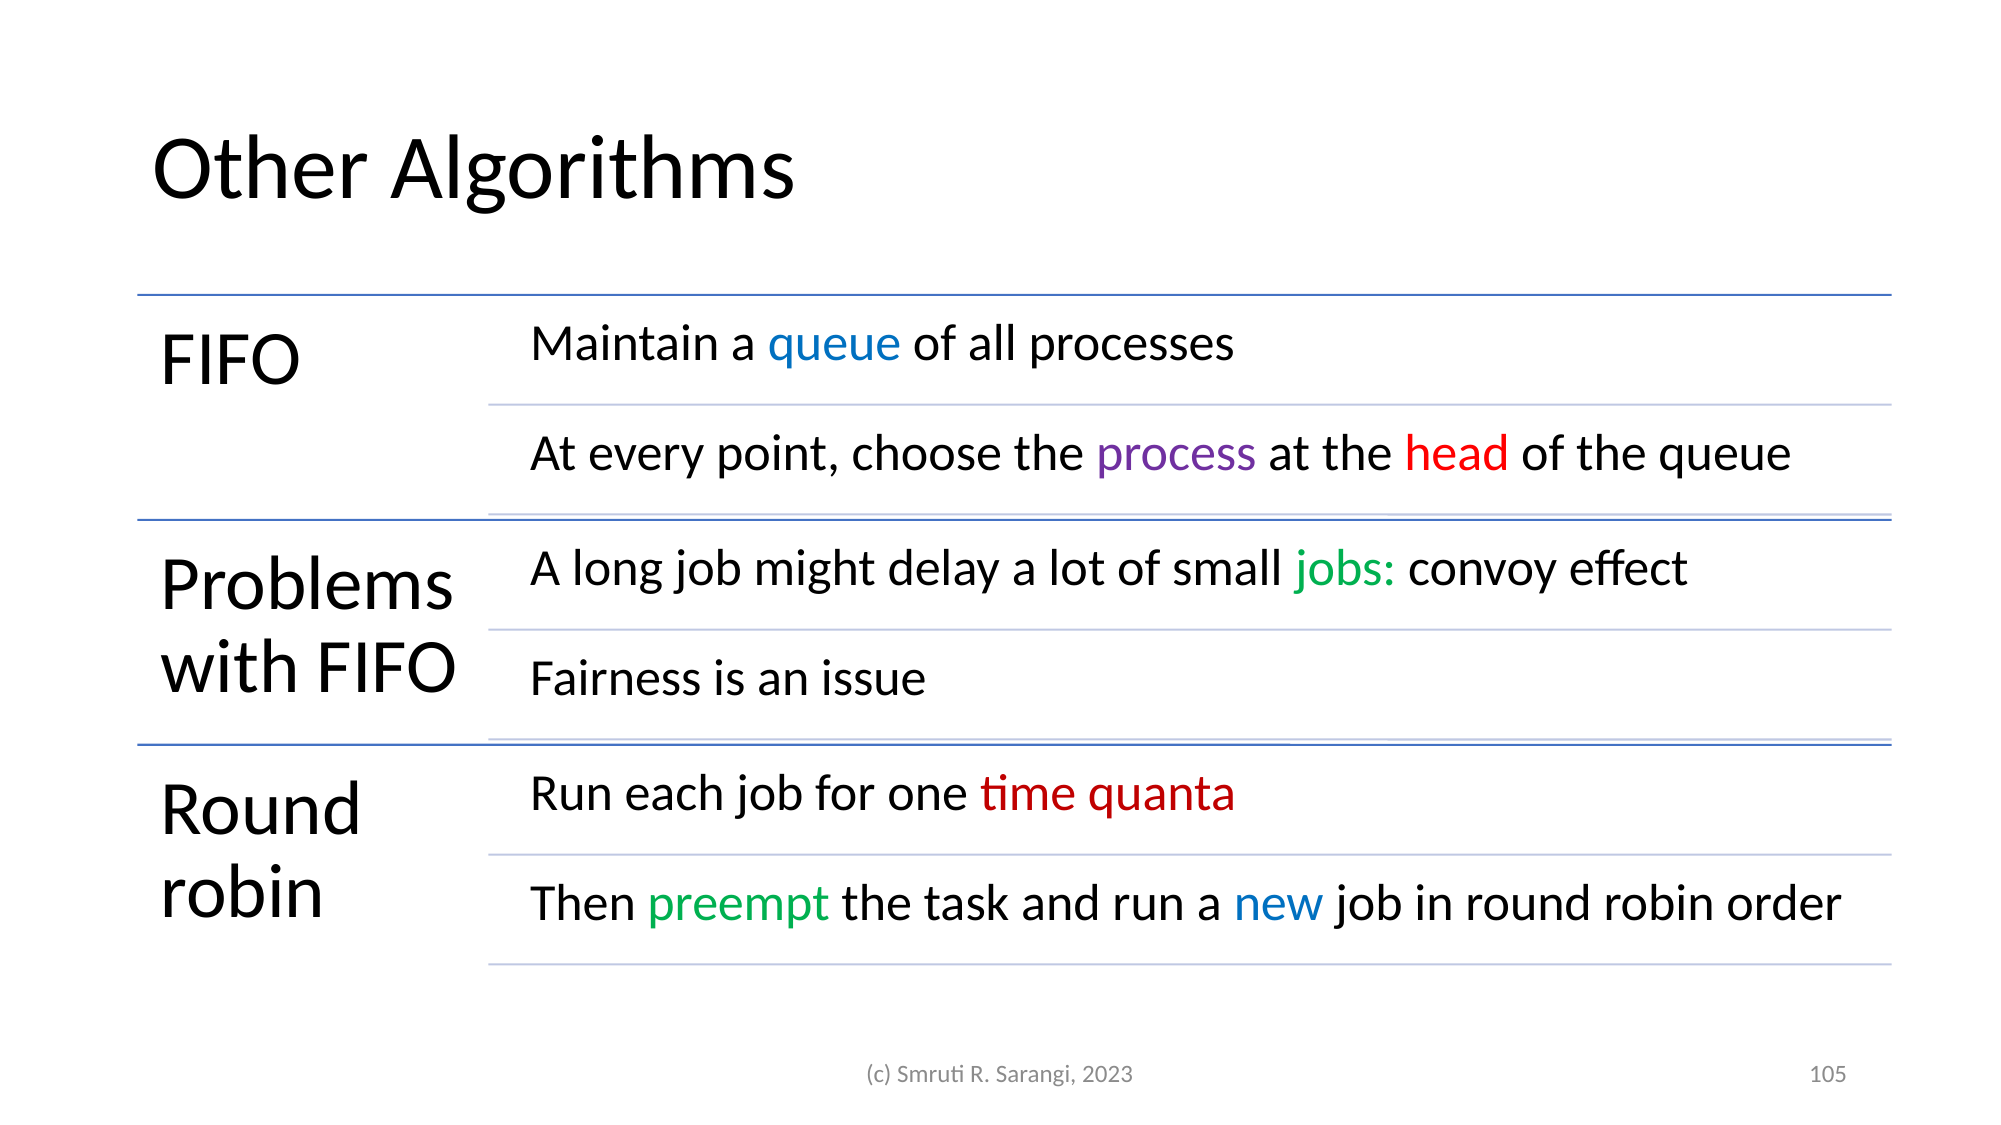

# Other Algorithms
FIFO
Maintain a queue of all processes
At every point, choose the process at the head of the queue
Problems with FIFO
A long job might delay a lot of small jobs: convoy effect
Fairness is an issue
Round robin
Run each job for one time quanta
Then preempt the task and run a new job in round robin order
(c) Smruti R. Sarangi, 2023
105